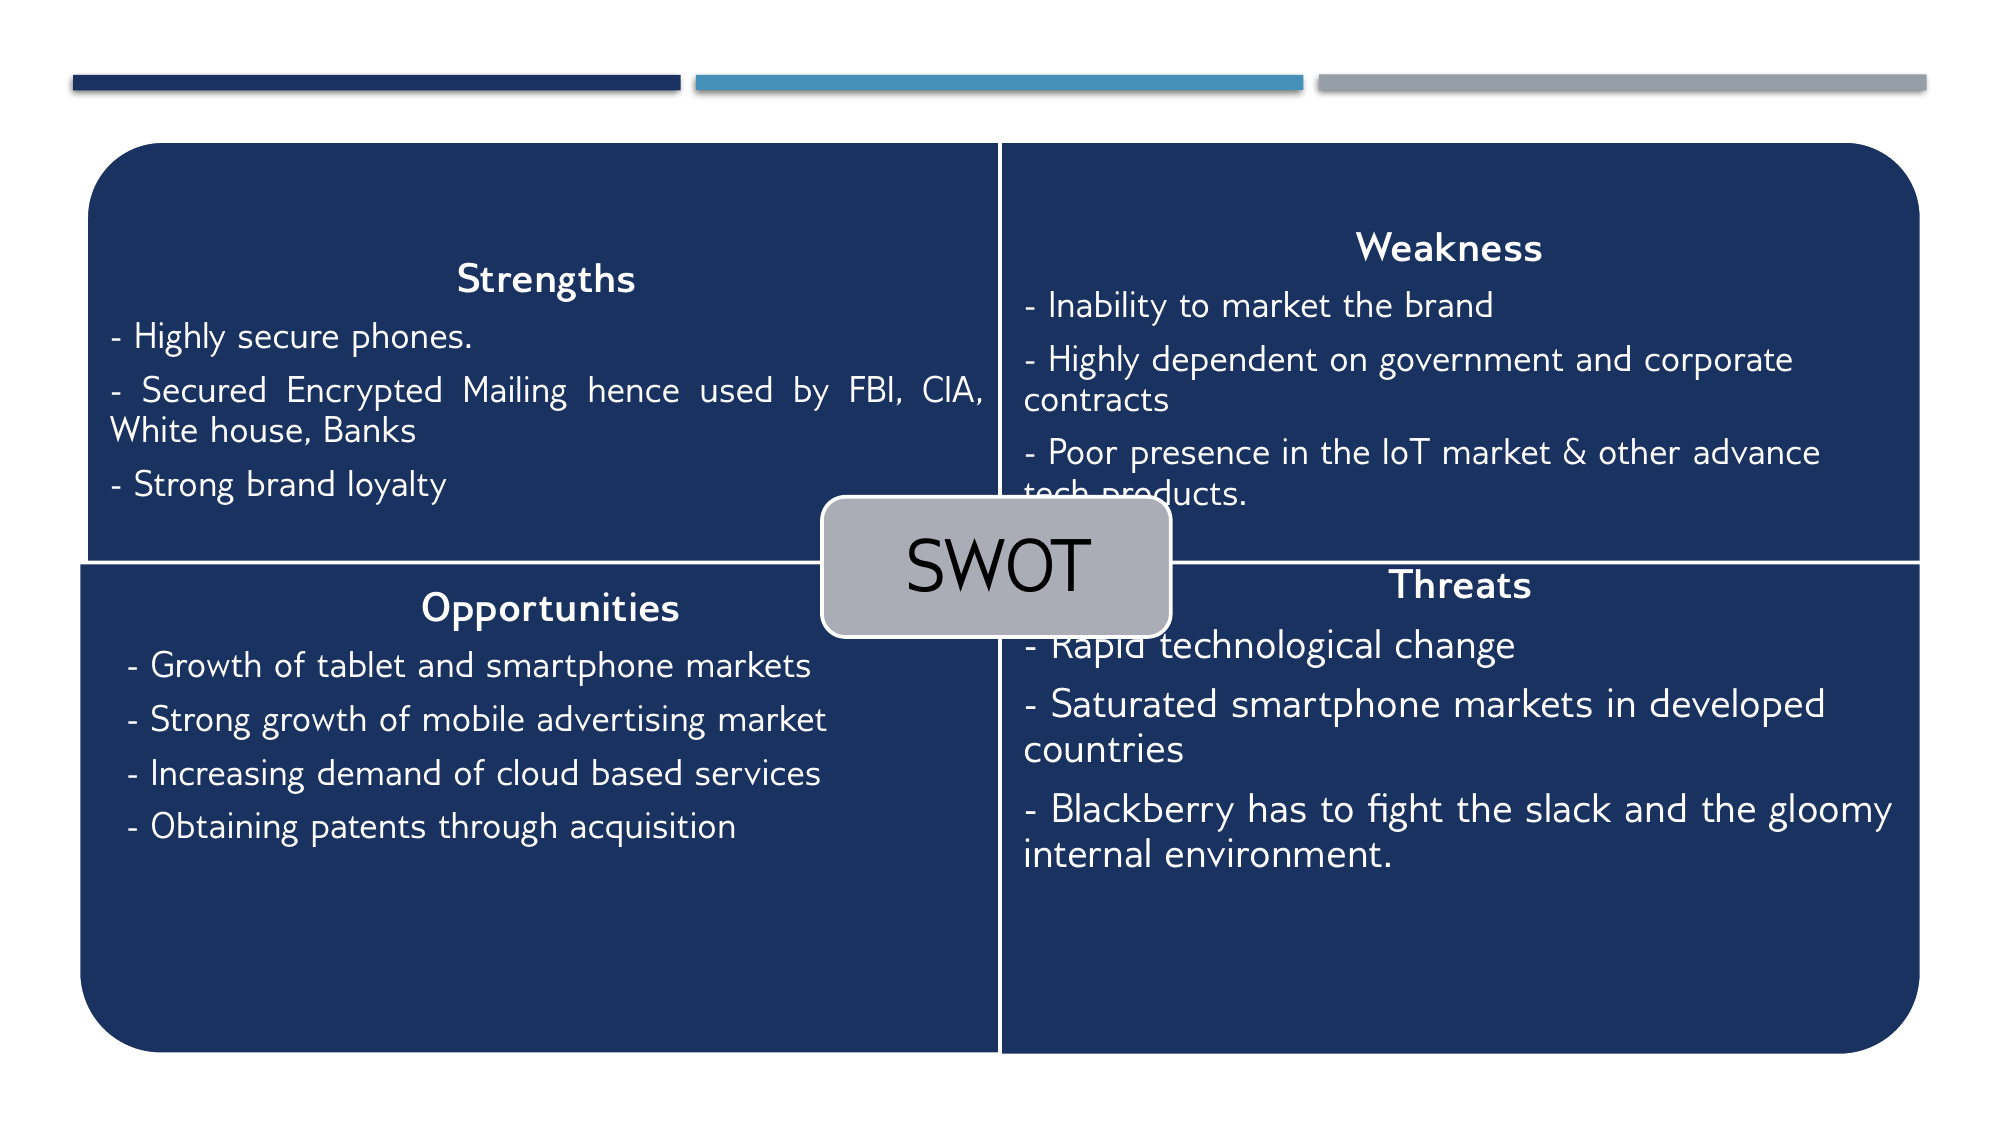

Strengths
- Highly secure phones.
- Secured Encrypted Mailing hence used by FBI, CIA, White house, Banks
- Strong brand loyalty
Weakness
- Inability to market the brand
- Highly dependent on government and corporate contracts
- Poor presence in the IoT market & other advance tech products.
Opportunities
- Growth of tablet and smartphone markets
- Strong growth of mobile advertising market
- Increasing demand of cloud based services
- Obtaining patents through acquisition
Threats
- Rapid technological change
- Saturated smartphone markets in developed countries
- Blackberry has to fight the slack and the gloomy internal environment.
SWOT